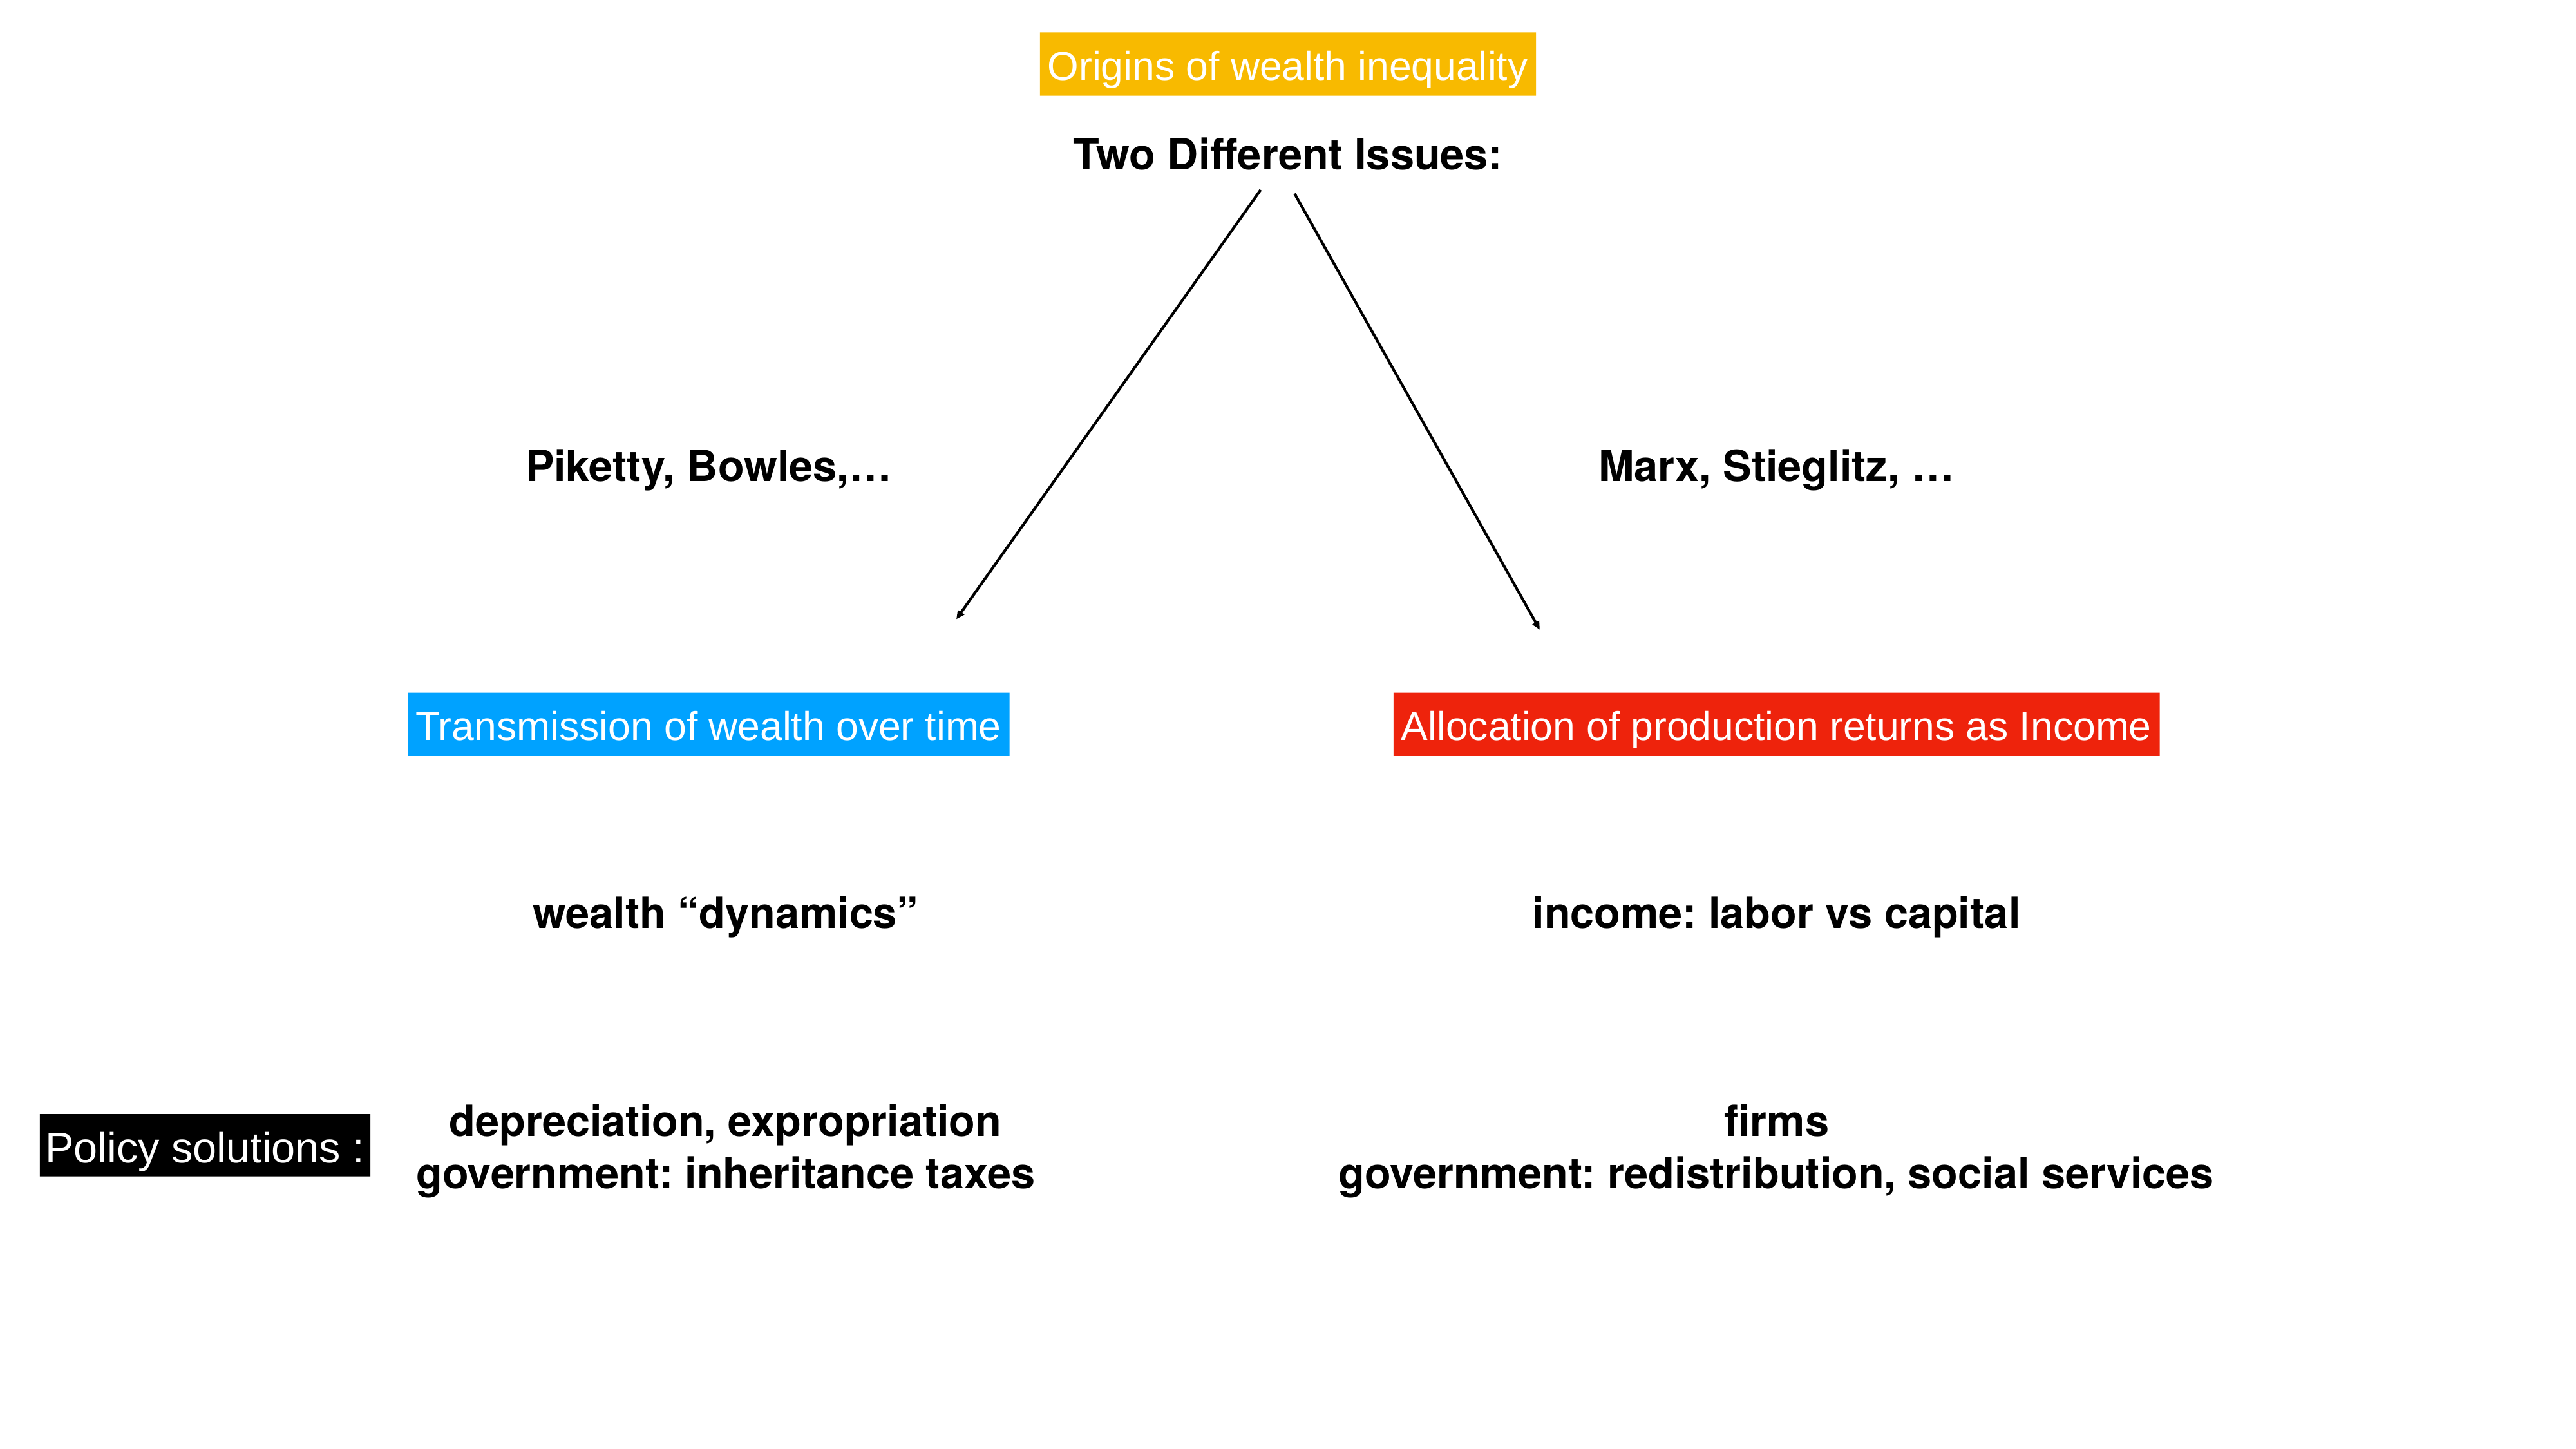

Origins of wealth inequality
Two Different Issues:

Piketty, Bowles,…
Marx, Stieglitz, …
Transmission of wealth over time
Allocation of production returns as Income
wealth “dynamics”
income: labor vs capital
depreciation, expropriation
government: inheritance taxes
firms
government: redistribution, social services
Policy solutions :